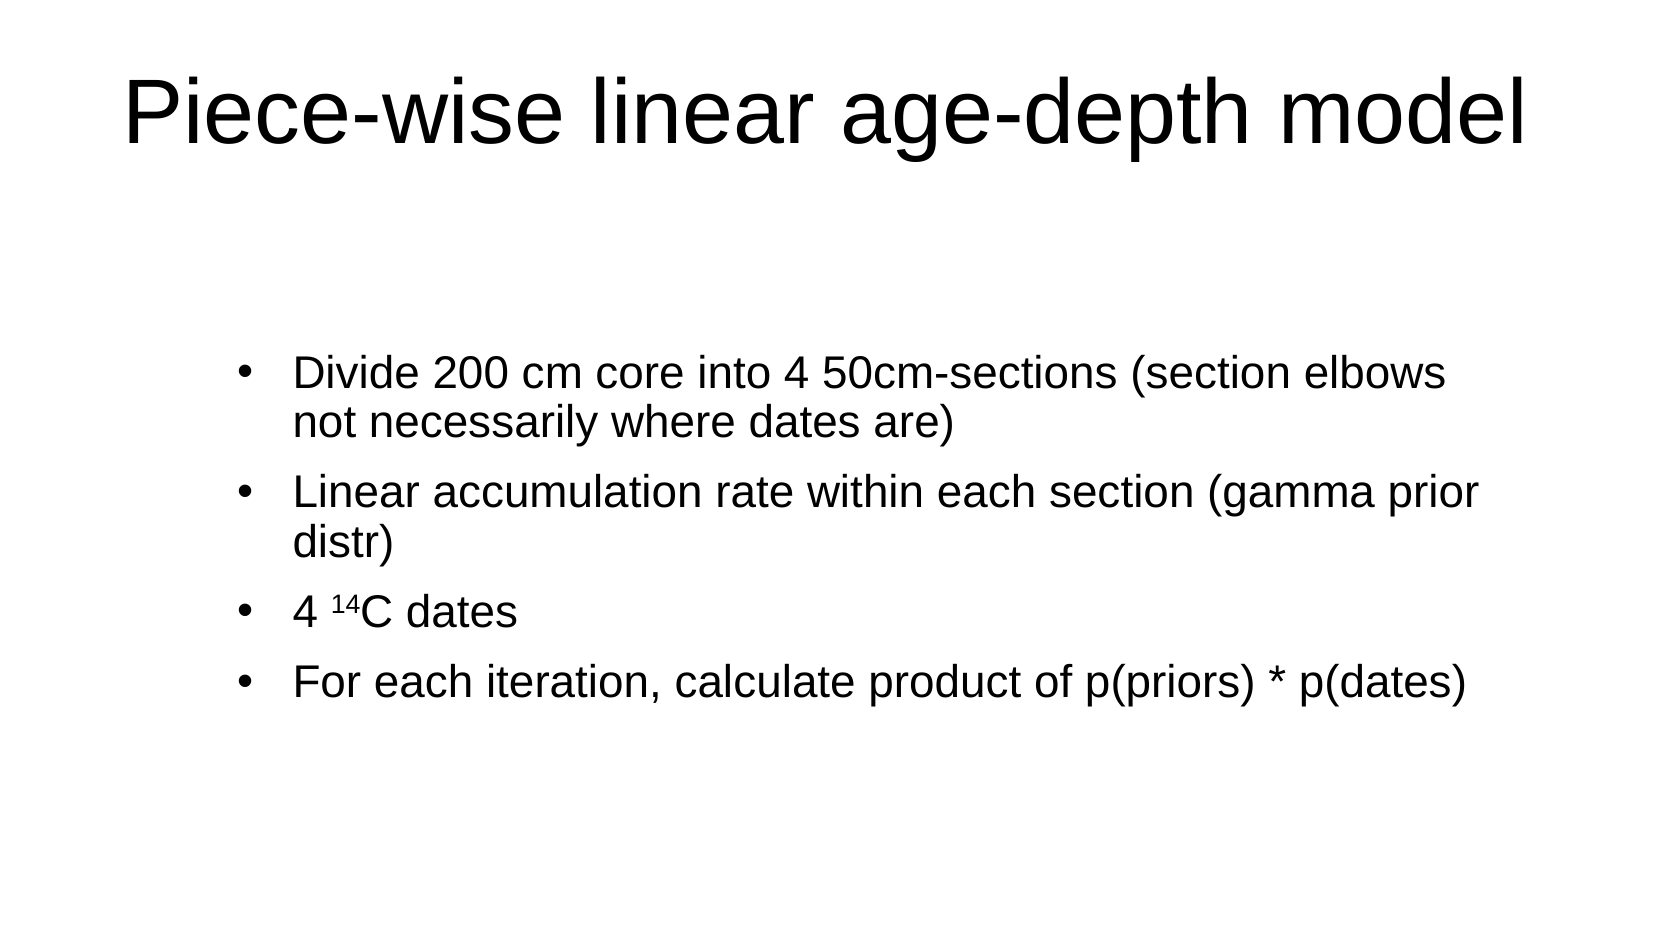

Piece-wise linear age-depth model
Divide 200 cm core into 4 50cm-sections (section elbows not necessarily where dates are)
Linear accumulation rate within each section (gamma prior distr)
4 14C dates
For each iteration, calculate product of p(priors) * p(dates)